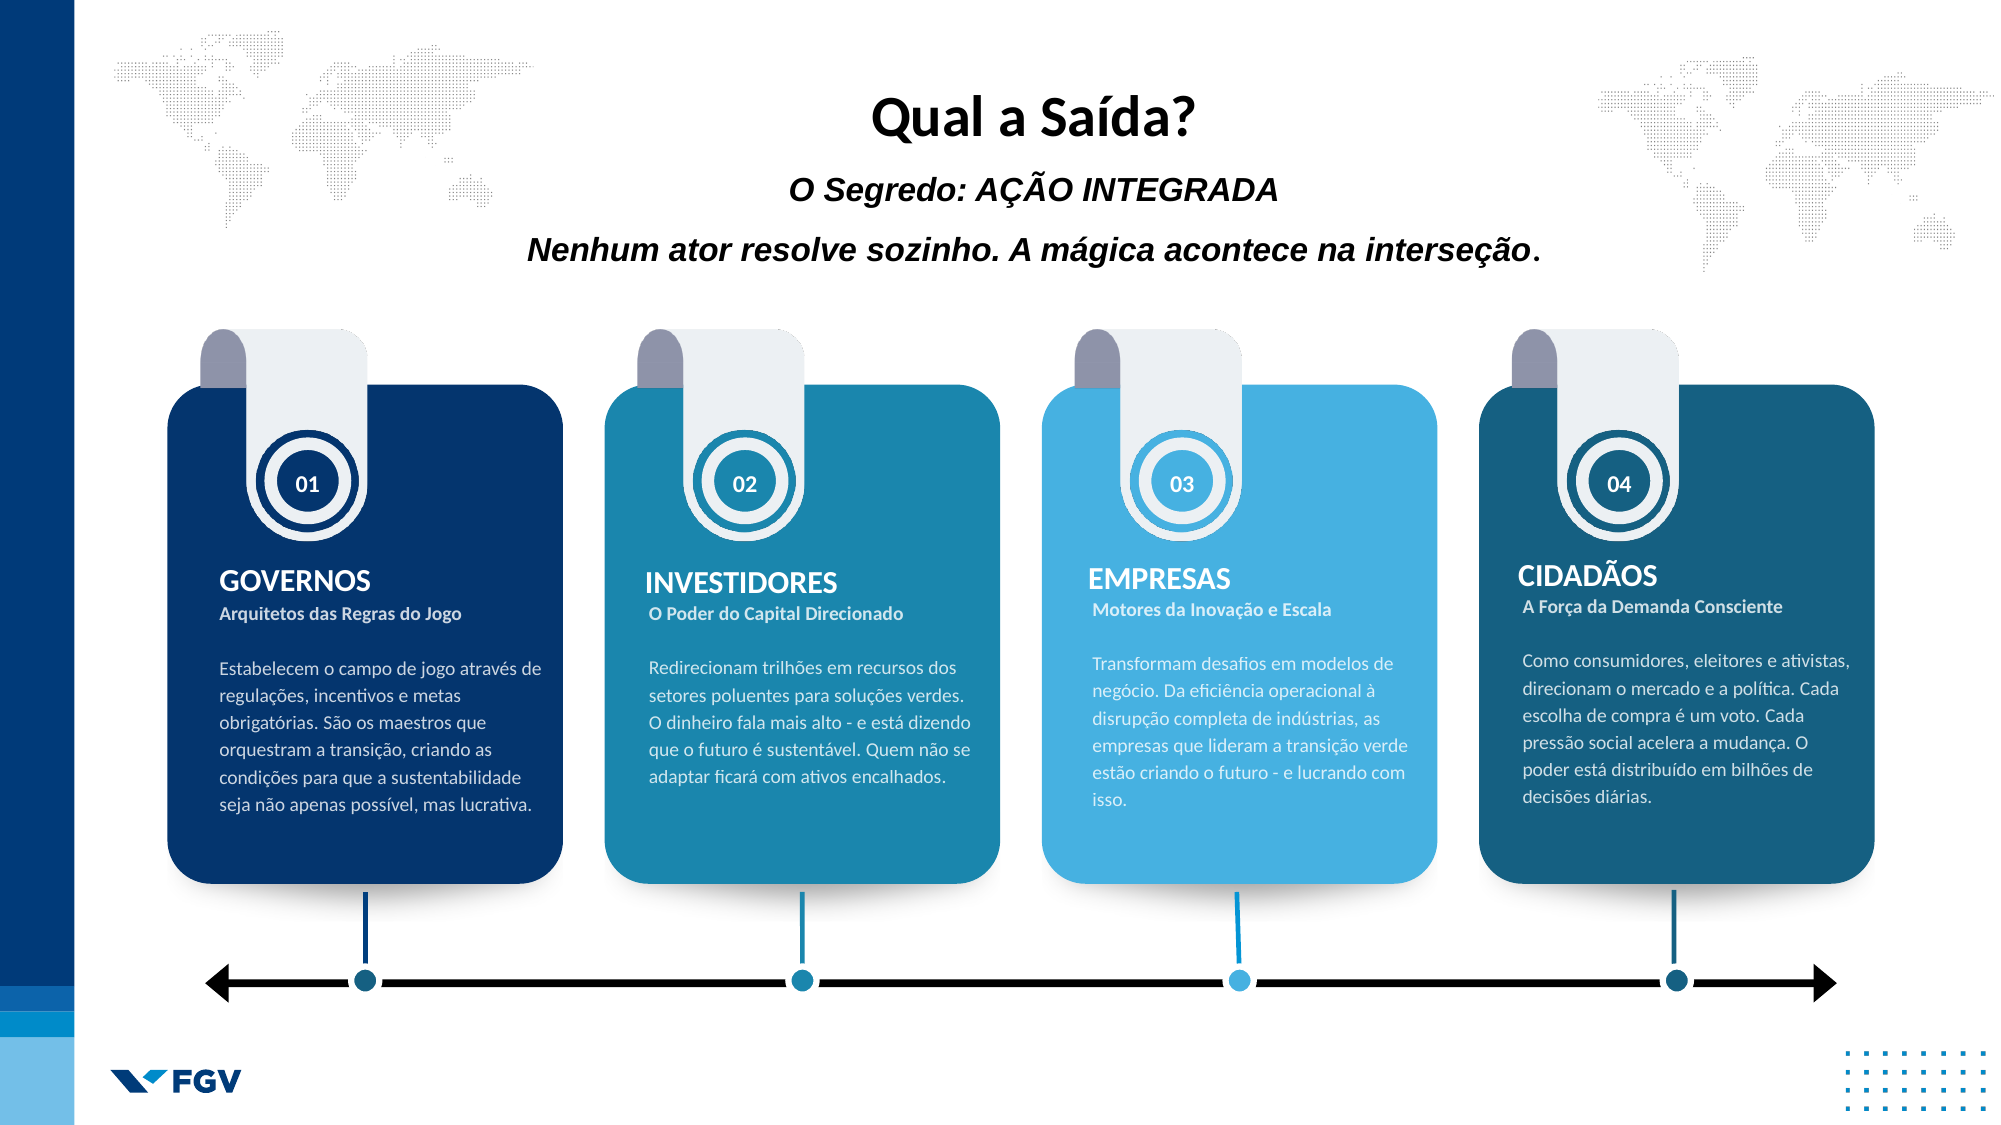

Qual a Saída?
O Segredo: AÇÃO INTEGRADA
Nenhum ator resolve sozinho. A mágica acontece na interseção.

01

02

03

04
 CIDADÃOS
 EMPRESAS
GOVERNOS
 INVESTIDORES
A Força da Demanda Consciente

Como consumidores, eleitores e ativistas, direcionam o mercado e a política. Cada escolha de compra é um voto. Cada pressão social acelera a mudança. O poder está distribuído em bilhões de decisões diárias.
Motores da Inovação e Escala

Transformam desafios em modelos de negócio. Da eficiência operacional à disrupção completa de indústrias, as empresas que lideram a transição verde estão criando o futuro - e lucrando com isso.
O Poder do Capital Direcionado

Redirecionam trilhões em recursos dos setores poluentes para soluções verdes. O dinheiro fala mais alto - e está dizendo que o futuro é sustentável. Quem não se adaptar ficará com ativos encalhados.
Arquitetos das Regras do Jogo

Estabelecem o campo de jogo através de regulações, incentivos e metas obrigatórias. São os maestros que orquestram a transição, criando as condições para que a sustentabilidade seja não apenas possível, mas lucrativa.